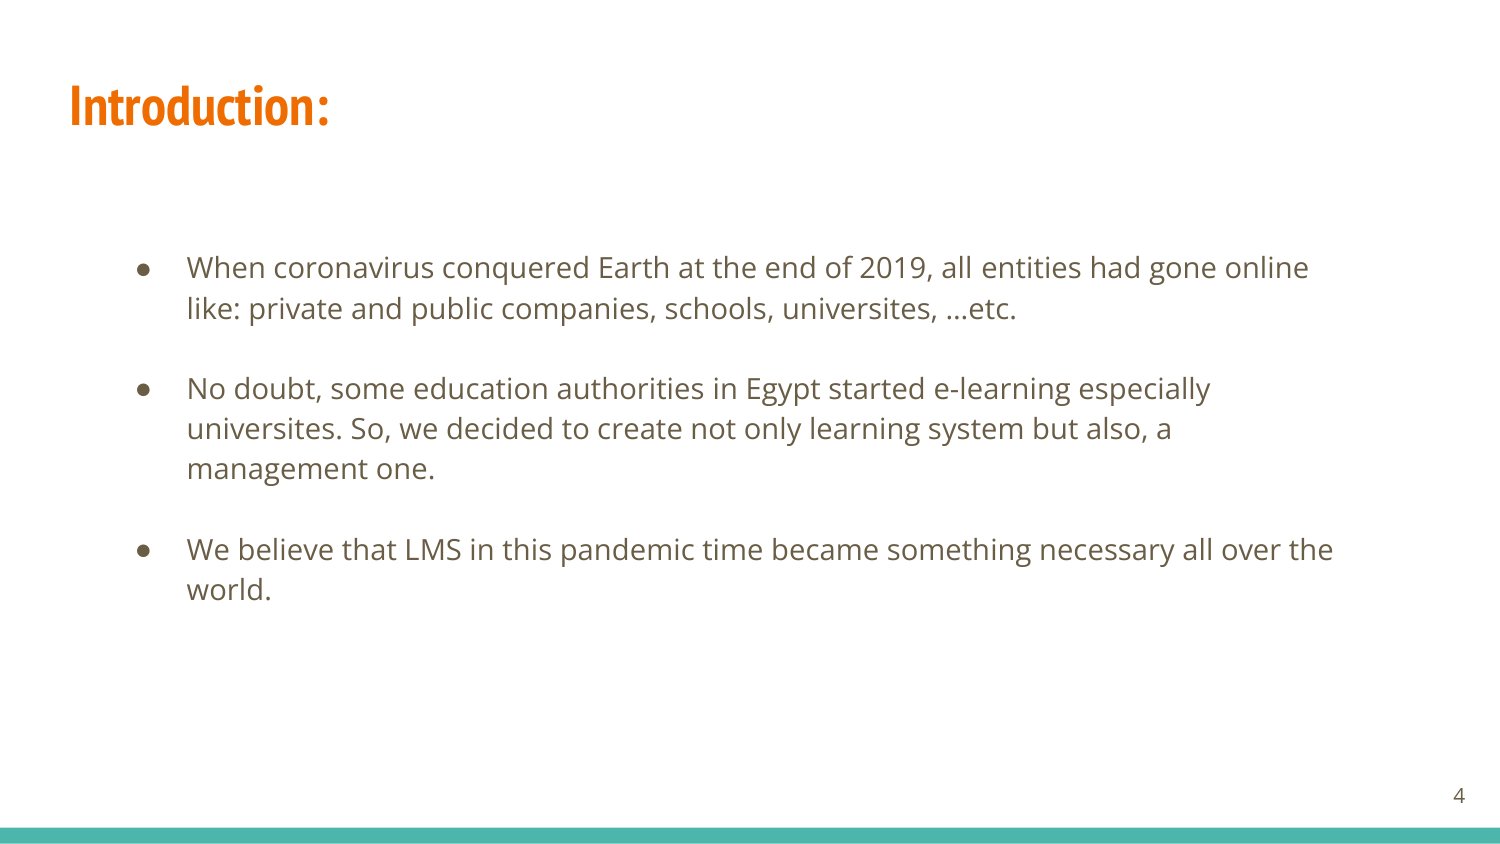

Introduction:
When coronavirus conquered Earth at the end of 2019, all entities had gone online like: private and public companies, schools, universites, …etc.
No doubt, some education authorities in Egypt started e-learning especially universites. So, we decided to create not only learning system but also, a management one.
We believe that LMS in this pandemic time became something necessary all over the world.

4